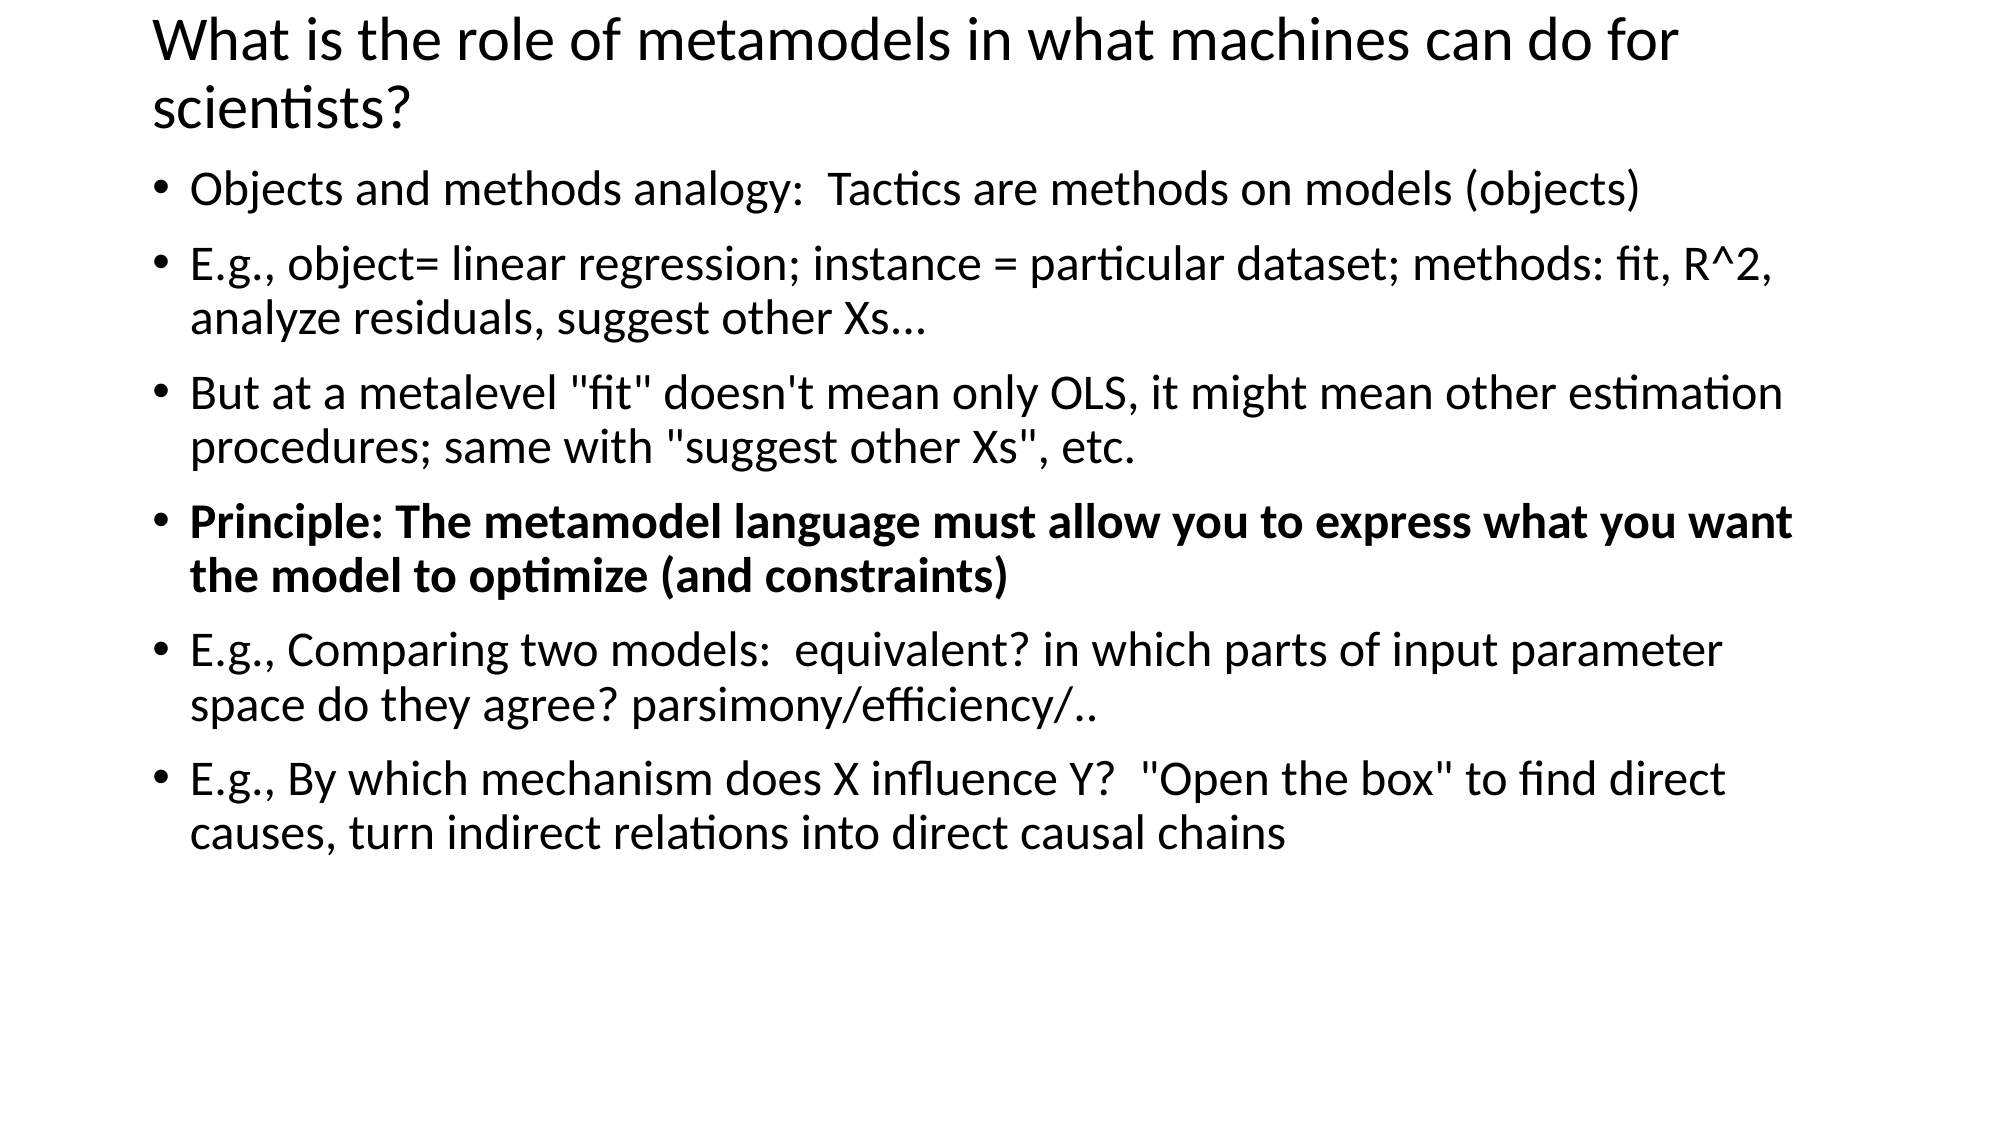

# What is the role of metamodels in what machines can do for scientists?
Objects and methods analogy:  Tactics are methods on models (objects)
E.g., object= linear regression; instance = particular dataset; methods: fit, R^2, analyze residuals, suggest other Xs...
But at a metalevel "fit" doesn't mean only OLS, it might mean other estimation procedures; same with "suggest other Xs", etc.
Principle: The metamodel language must allow you to express what you want the model to optimize (and constraints)
E.g., Comparing two models:  equivalent? in which parts of input parameter space do they agree? parsimony/efficiency/..
E.g., By which mechanism does X influence Y?  "Open the box" to find direct causes, turn indirect relations into direct causal chains